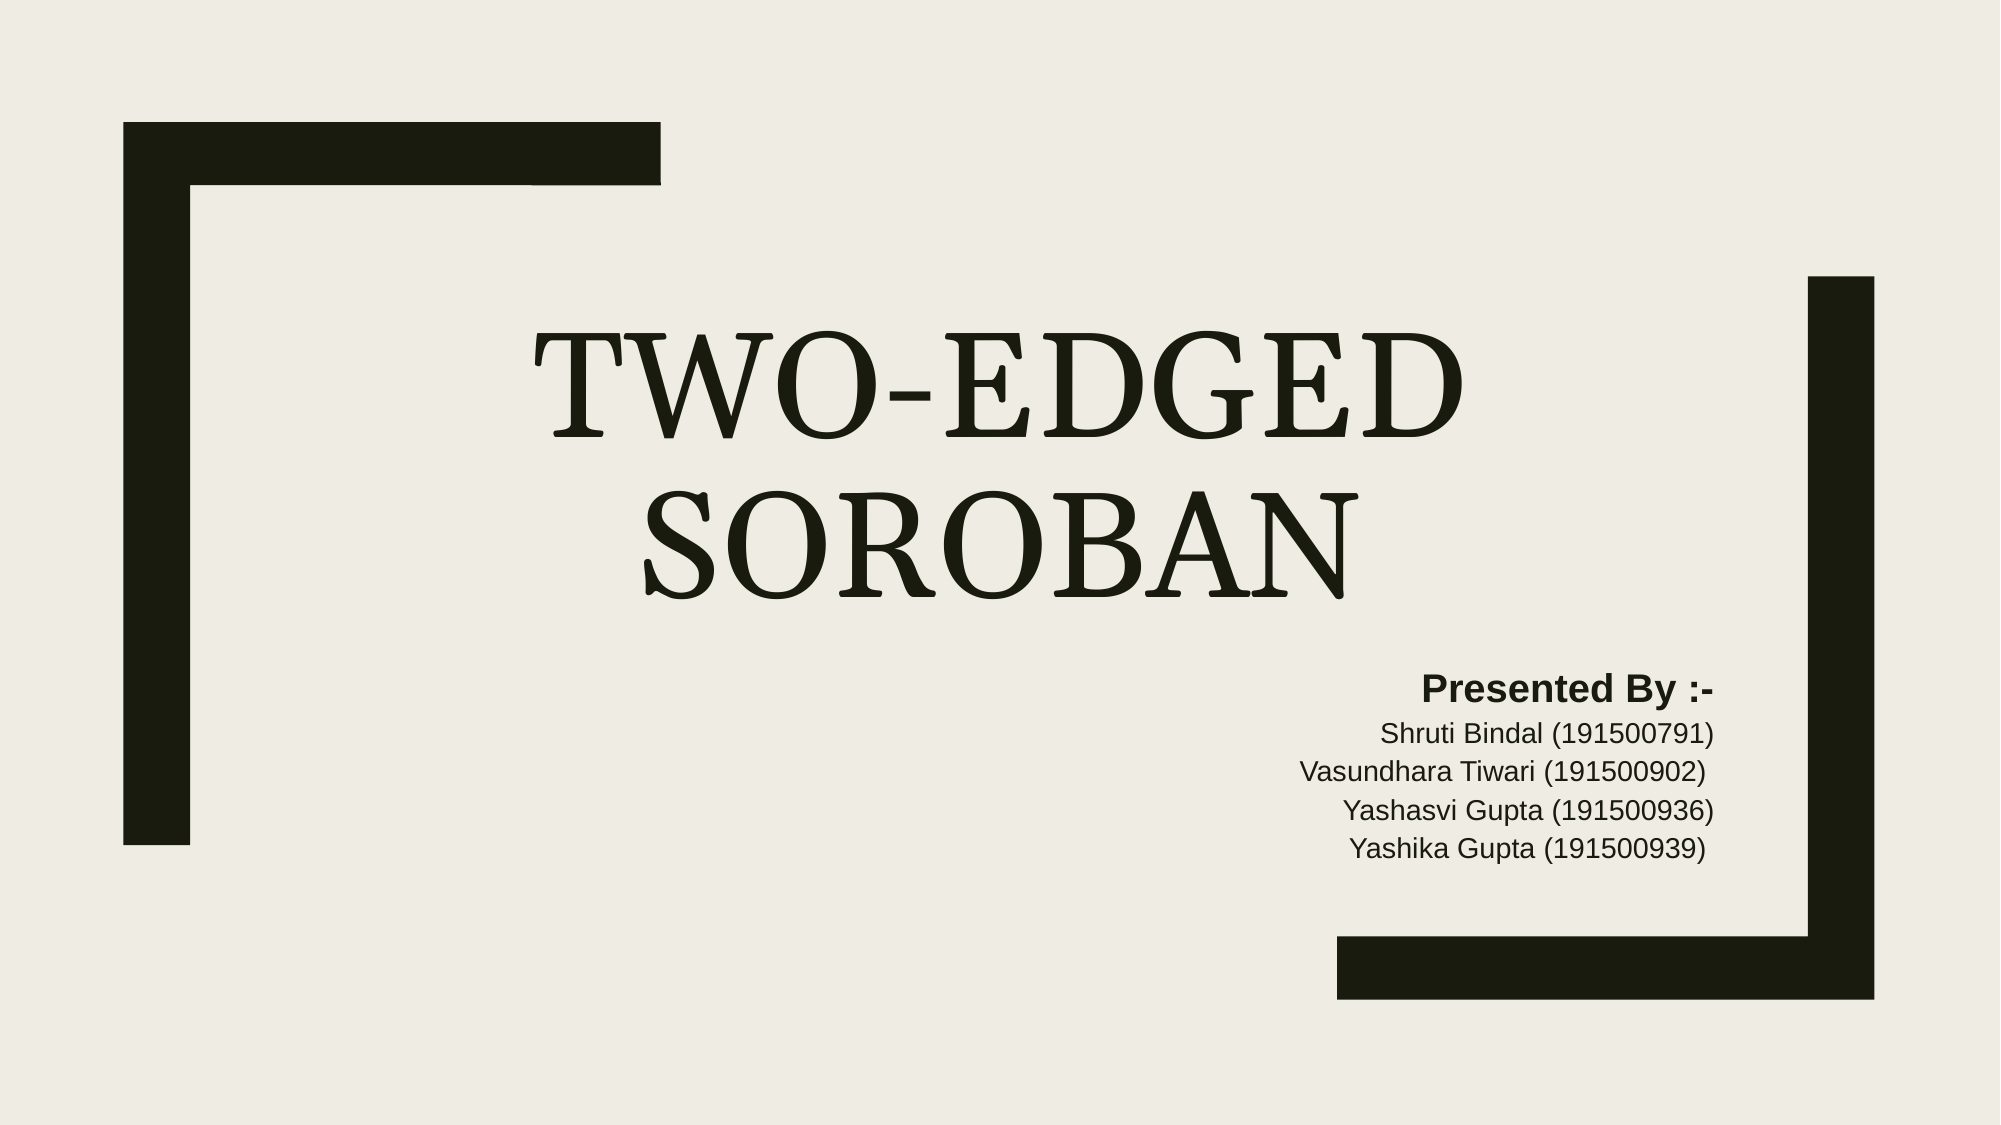

# Two-edged SOROBAN
Presented By :-
Shruti Bindal (191500791)
Vasundhara Tiwari (191500902)
Yashasvi Gupta (191500936)
Yashika Gupta (191500939)